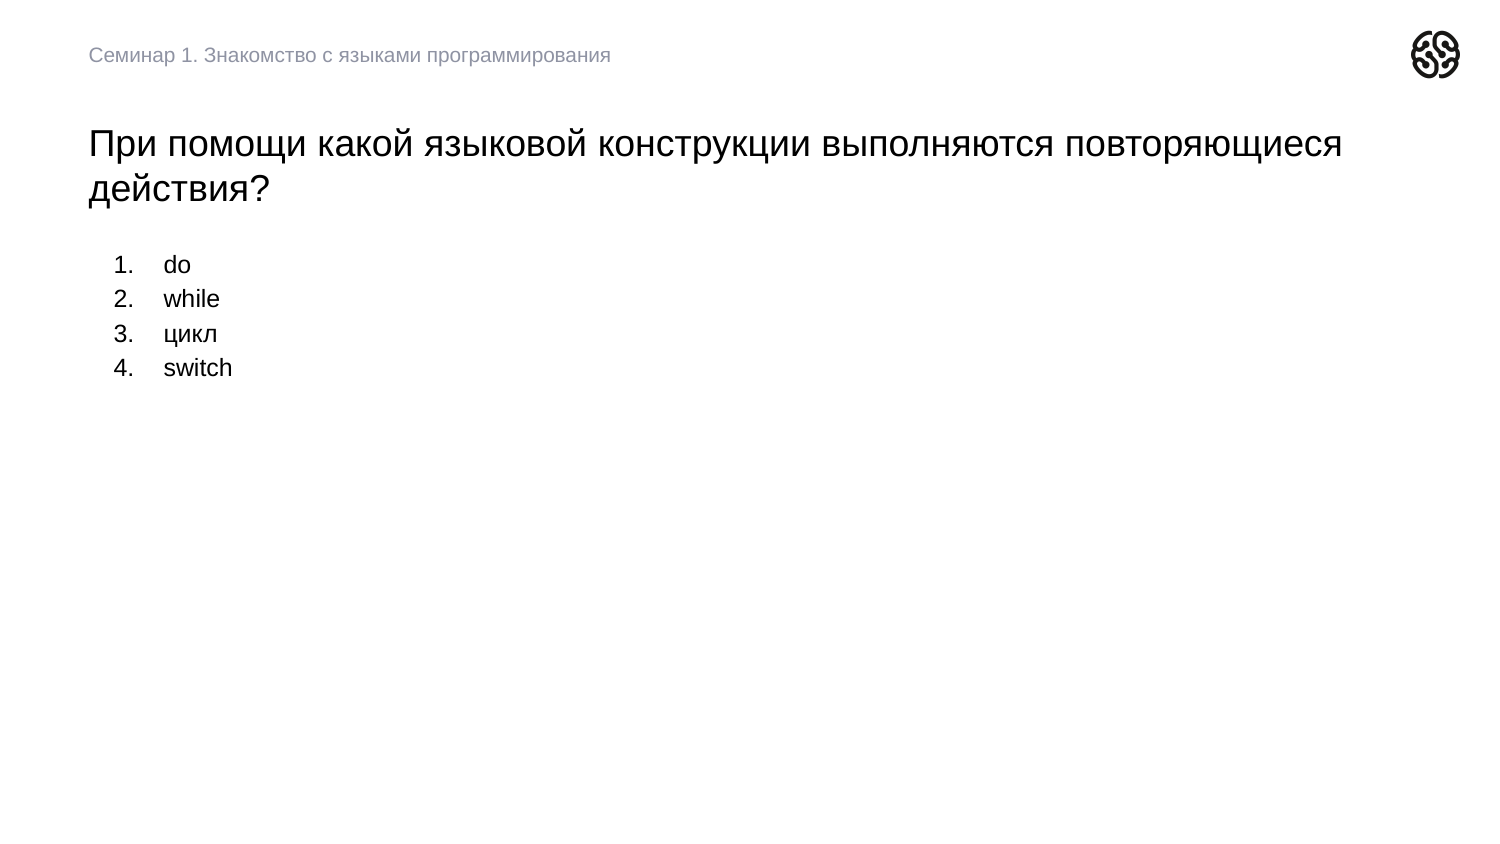

Семинар 1. Знакомство с языками программирования
# При помощи какой языковой конструкции выполняются повторяющиеся действия?
do
while
цикл
switch